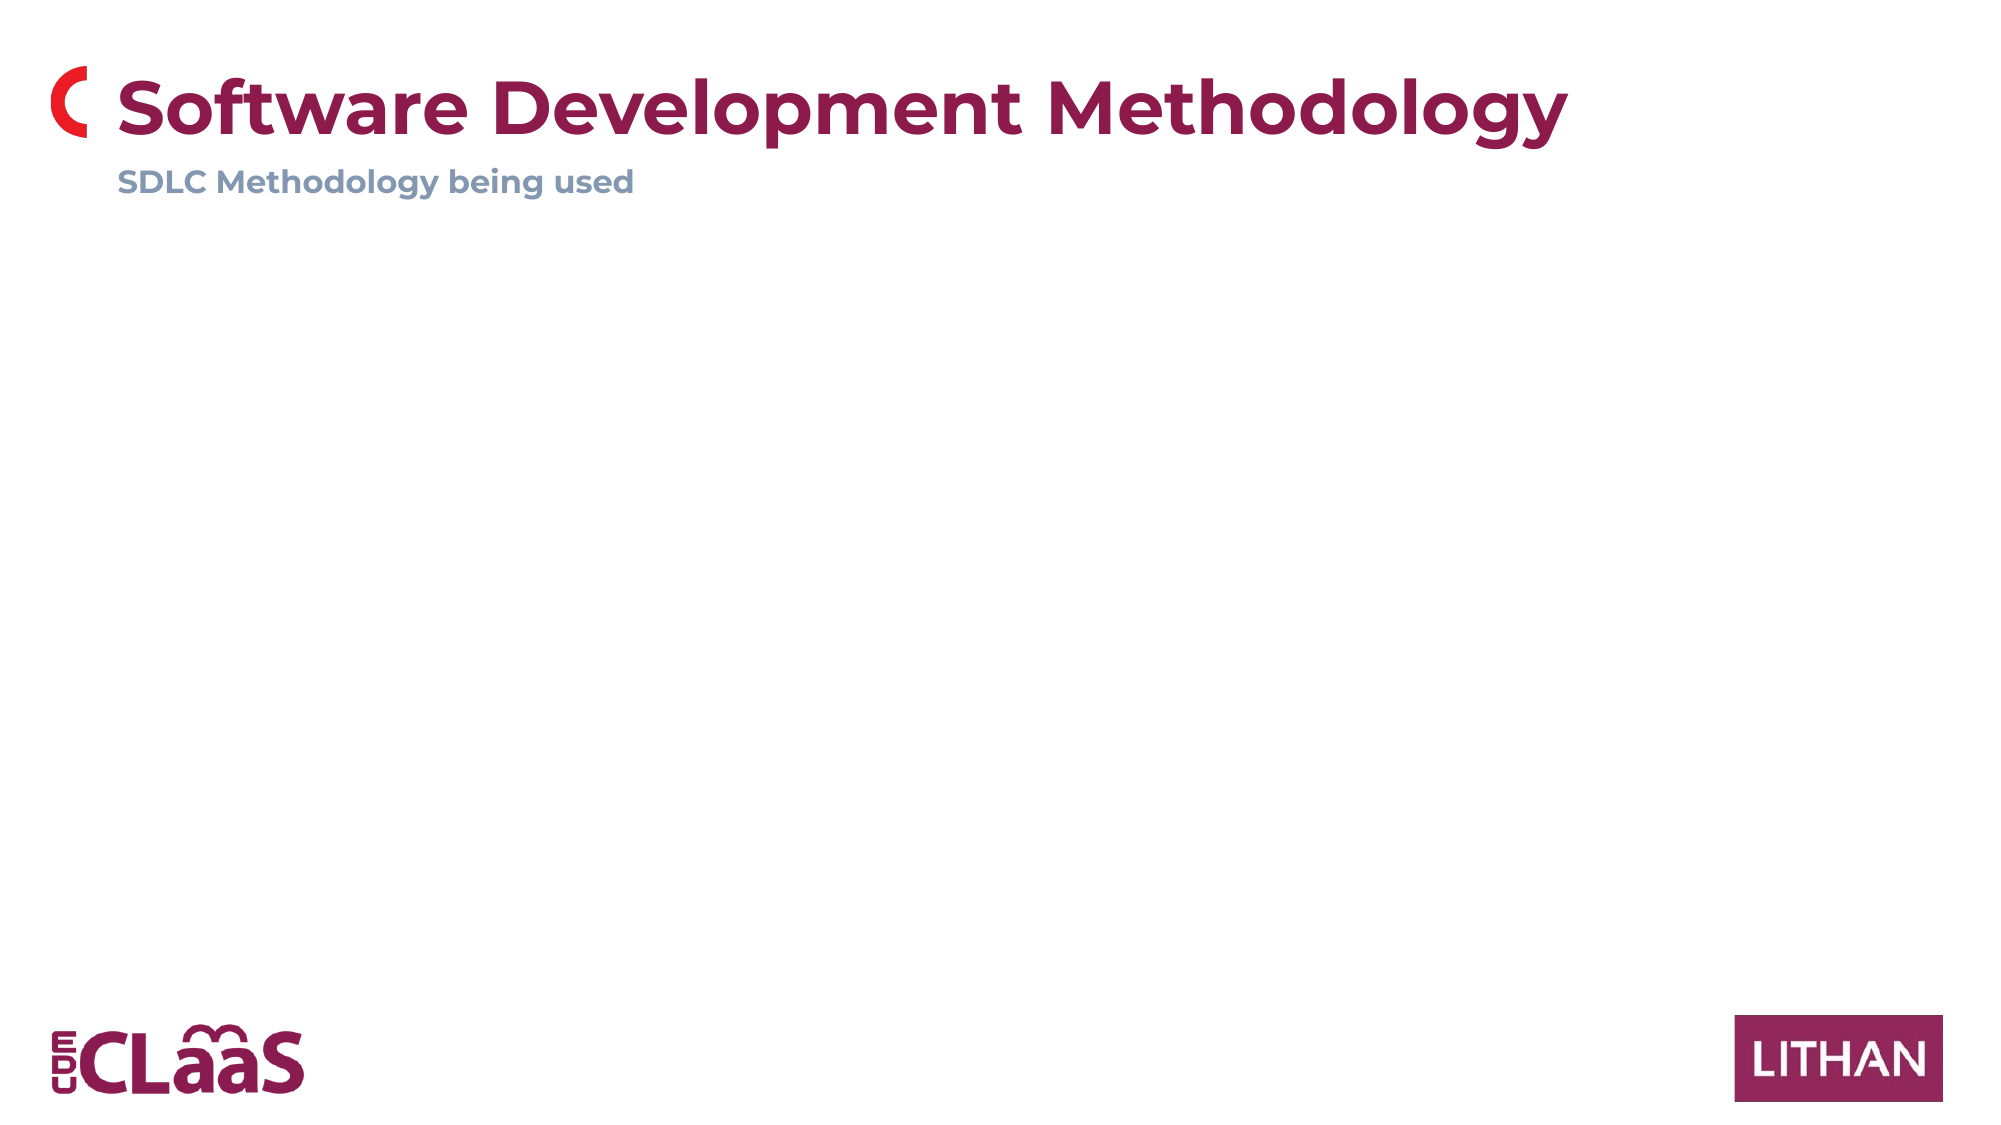

Software Development Methodology
SDLC Methodology being used